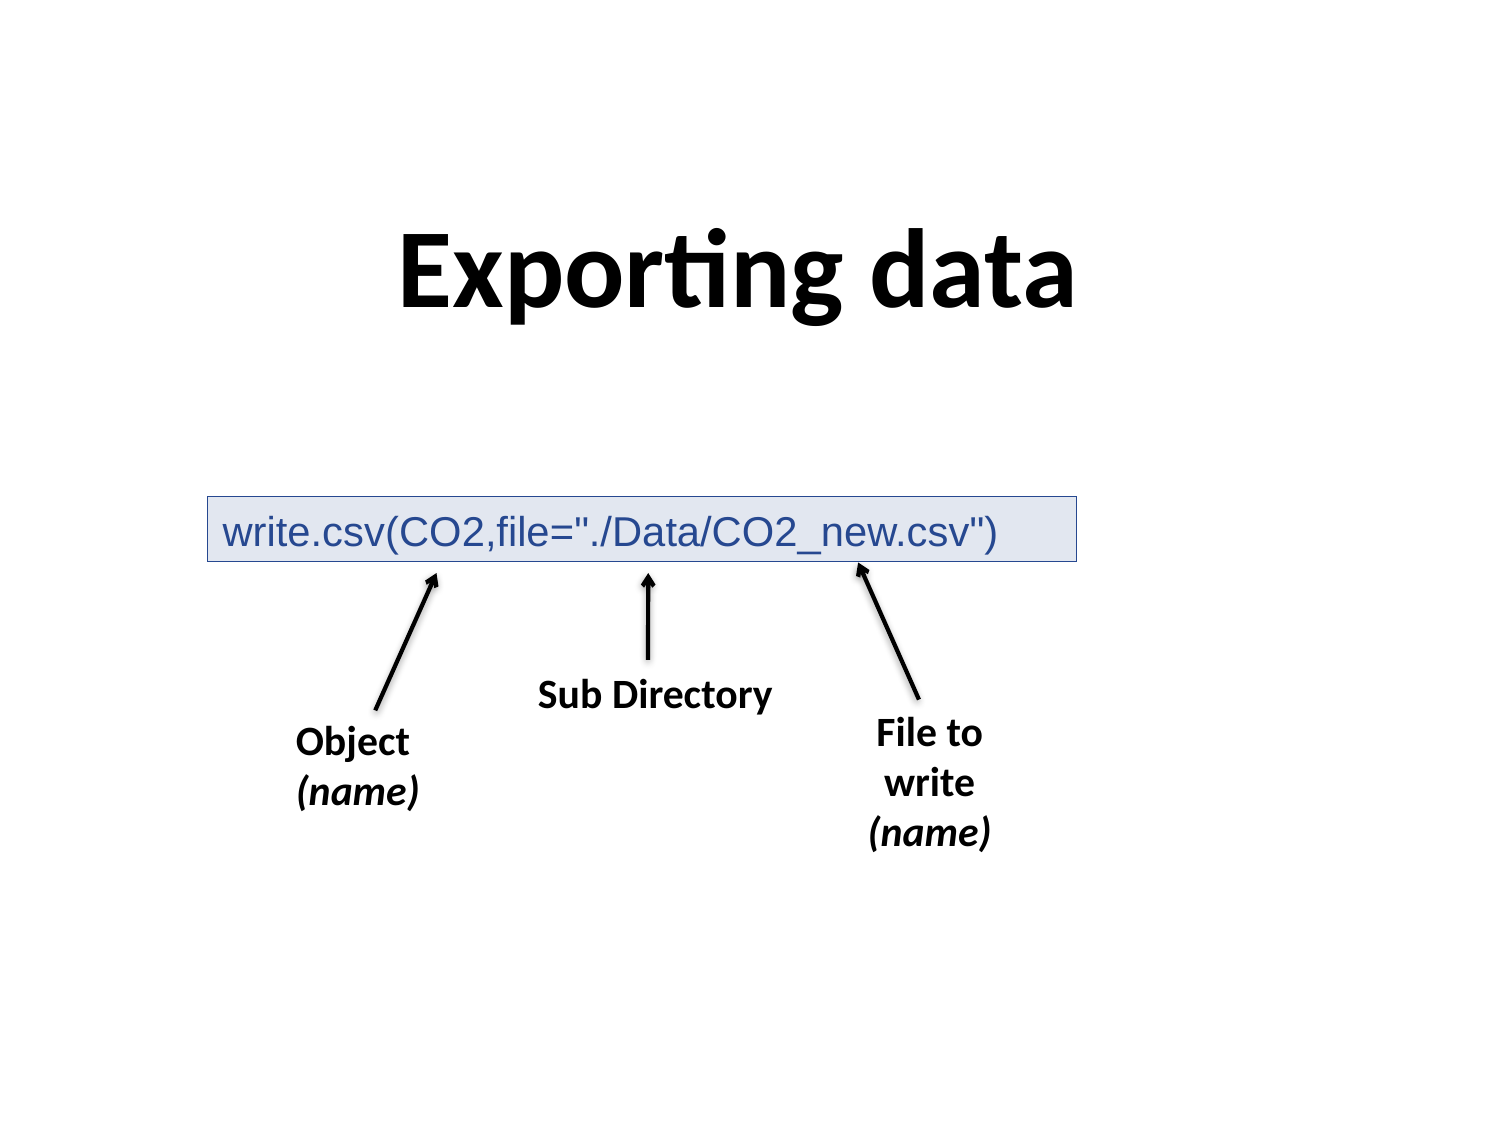

# Exporting data
write.csv(CO2,file="./Data/CO2_new.csv")
Sub Directory
File to write
(name)
Object
(name)